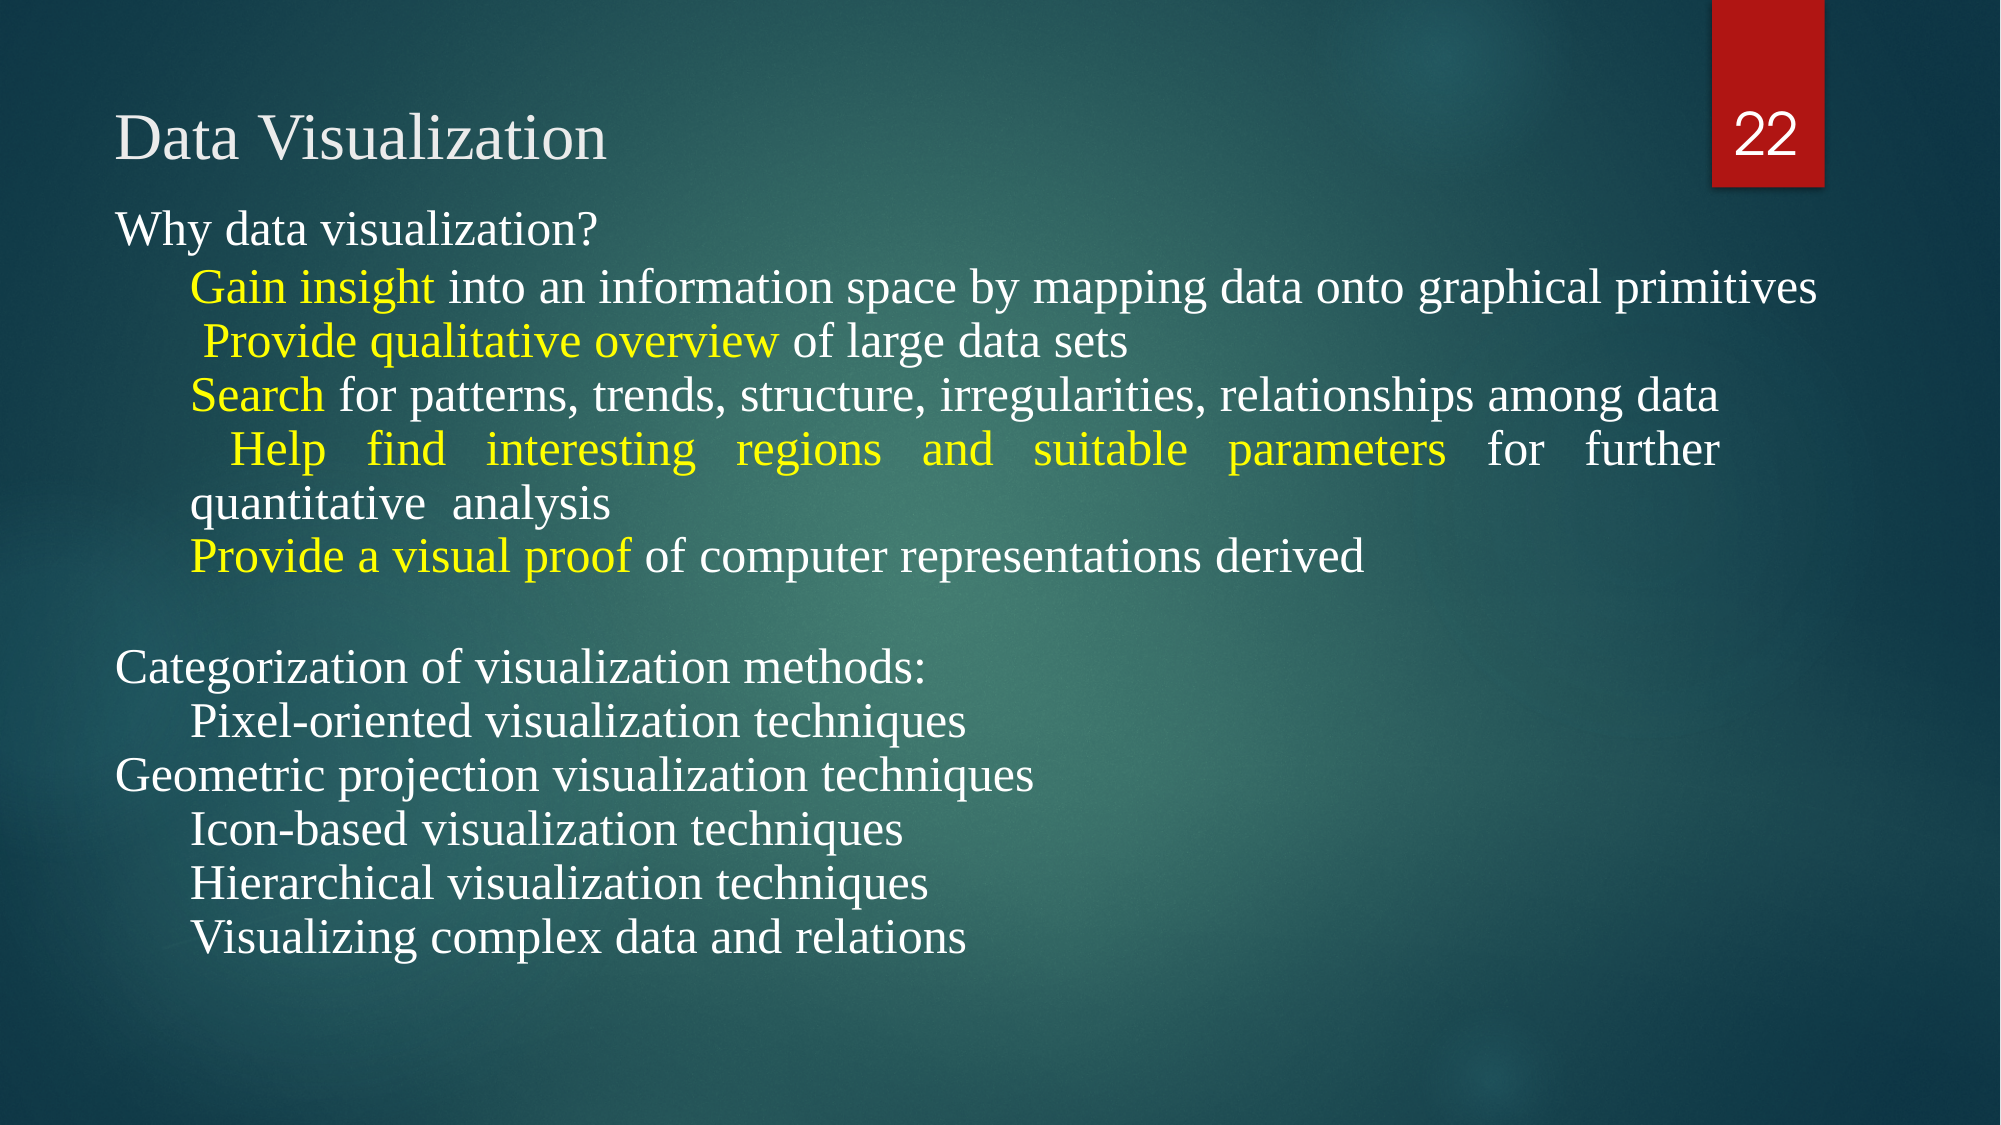

22
# Data Visualization
Why data visualization?
Gain insight into an information space by mapping data onto graphical primitives  Provide qualitative overview of large data sets
Search for patterns, trends, structure, irregularities, relationships among data  Help find interesting regions and suitable parameters for further quantitative  analysis
Provide a visual proof of computer representations derived

Categorization of visualization methods:  Pixel-oriented visualization techniques
Geometric projection visualization techniques  Icon-based visualization techniques  Hierarchical visualization techniques  Visualizing complex data and relations